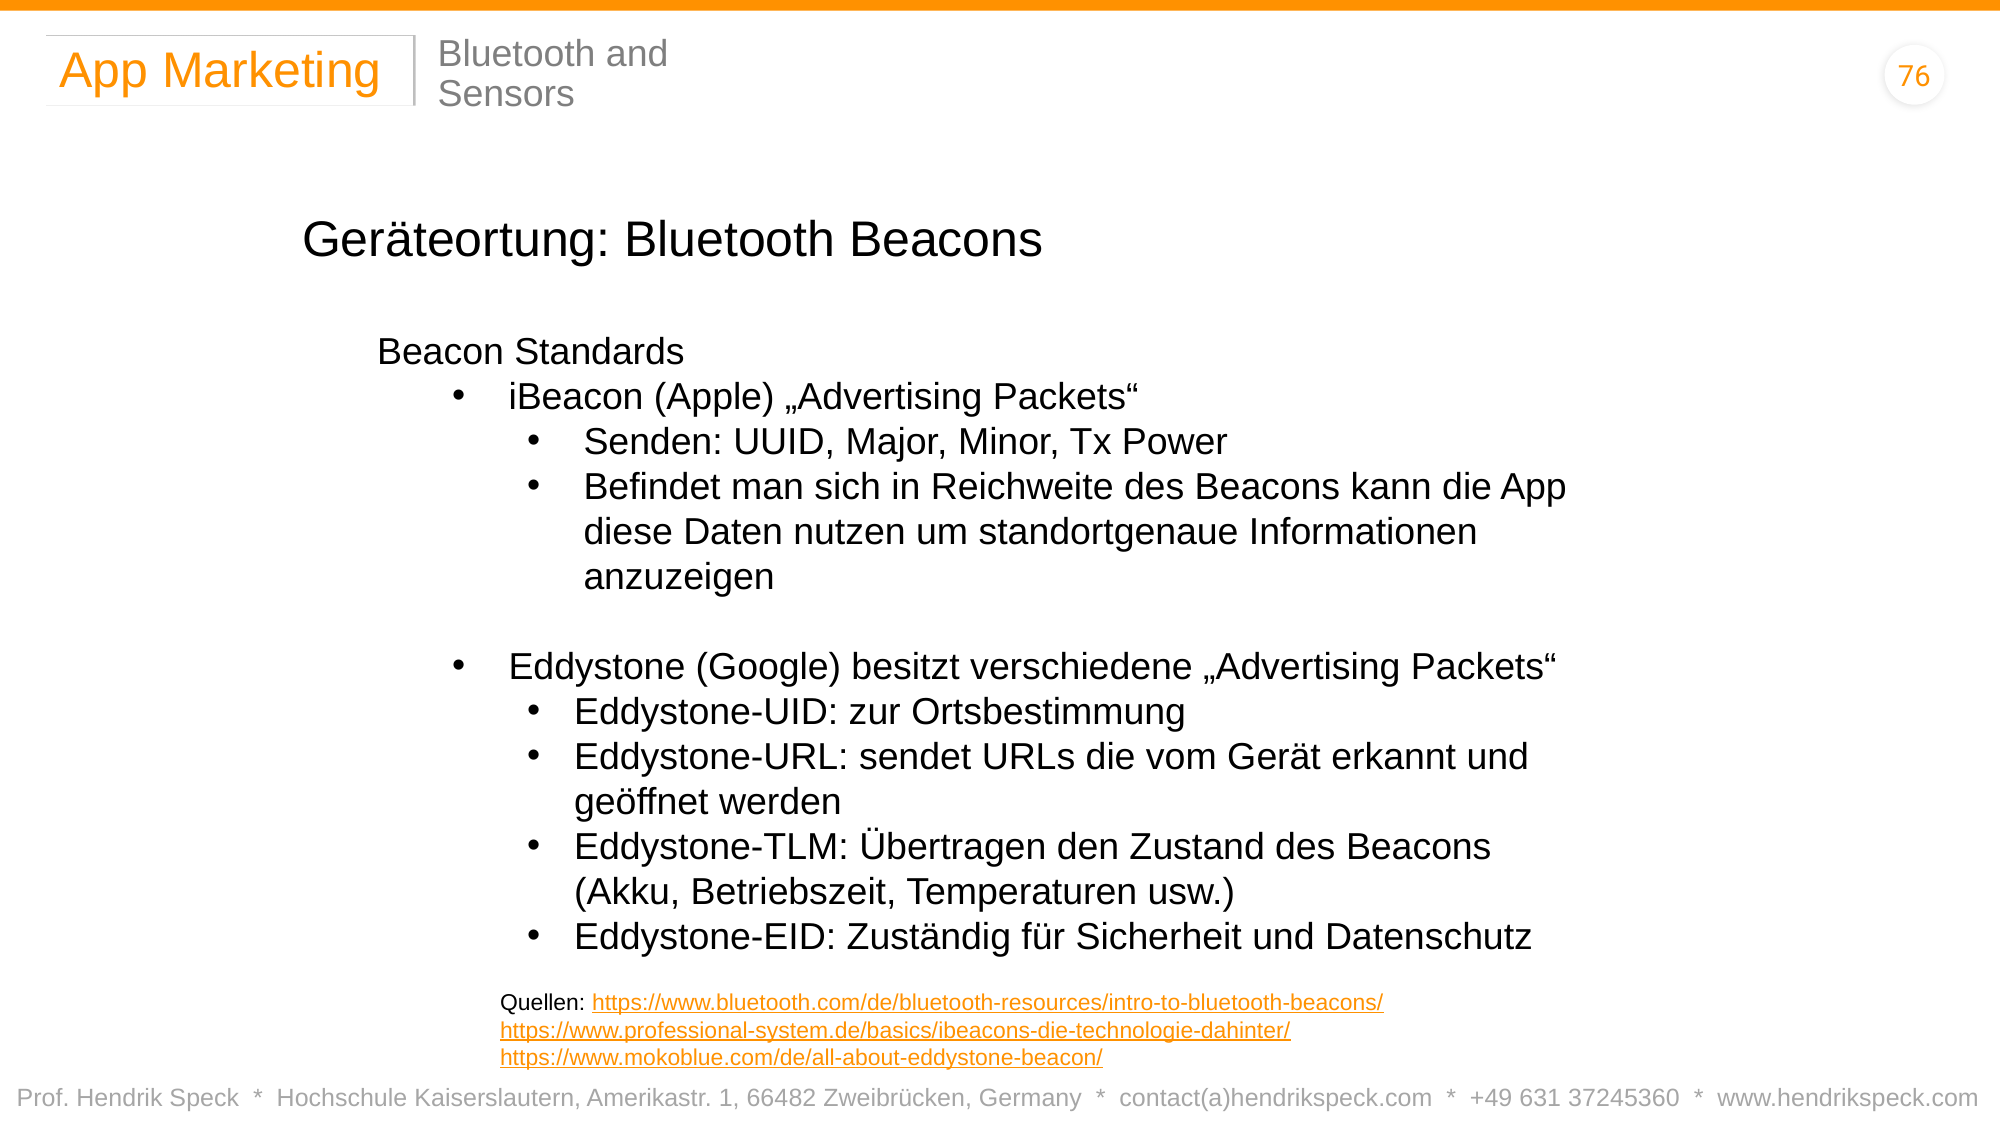

App Marketing
Bluetooth and Sensors
76
Geräteortung: Bluetooth Beacons

Beacon Standards
iBeacon (Apple) „Advertising Packets“
Senden: UUID, Major, Minor, Tx Power
Befindet man sich in Reichweite des Beacons kann die App diese Daten nutzen um standortgenaue Informationen anzuzeigen

Eddystone (Google) besitzt verschiedene „Advertising Packets“
Eddystone-UID: zur Ortsbestimmung
Eddystone-URL: sendet URLs die vom Gerät erkannt und geöffnet werden
Eddystone-TLM: Übertragen den Zustand des Beacons (Akku, Betriebszeit, Temperaturen usw.)
Eddystone-EID: Zuständig für Sicherheit und Datenschutz

Quellen: https://www.bluetooth.com/de/bluetooth-resources/intro-to-bluetooth-beacons/
https://www.professional-system.de/basics/ibeacons-die-technologie-dahinter/
https://www.mokoblue.com/de/all-about-eddystone-beacon/